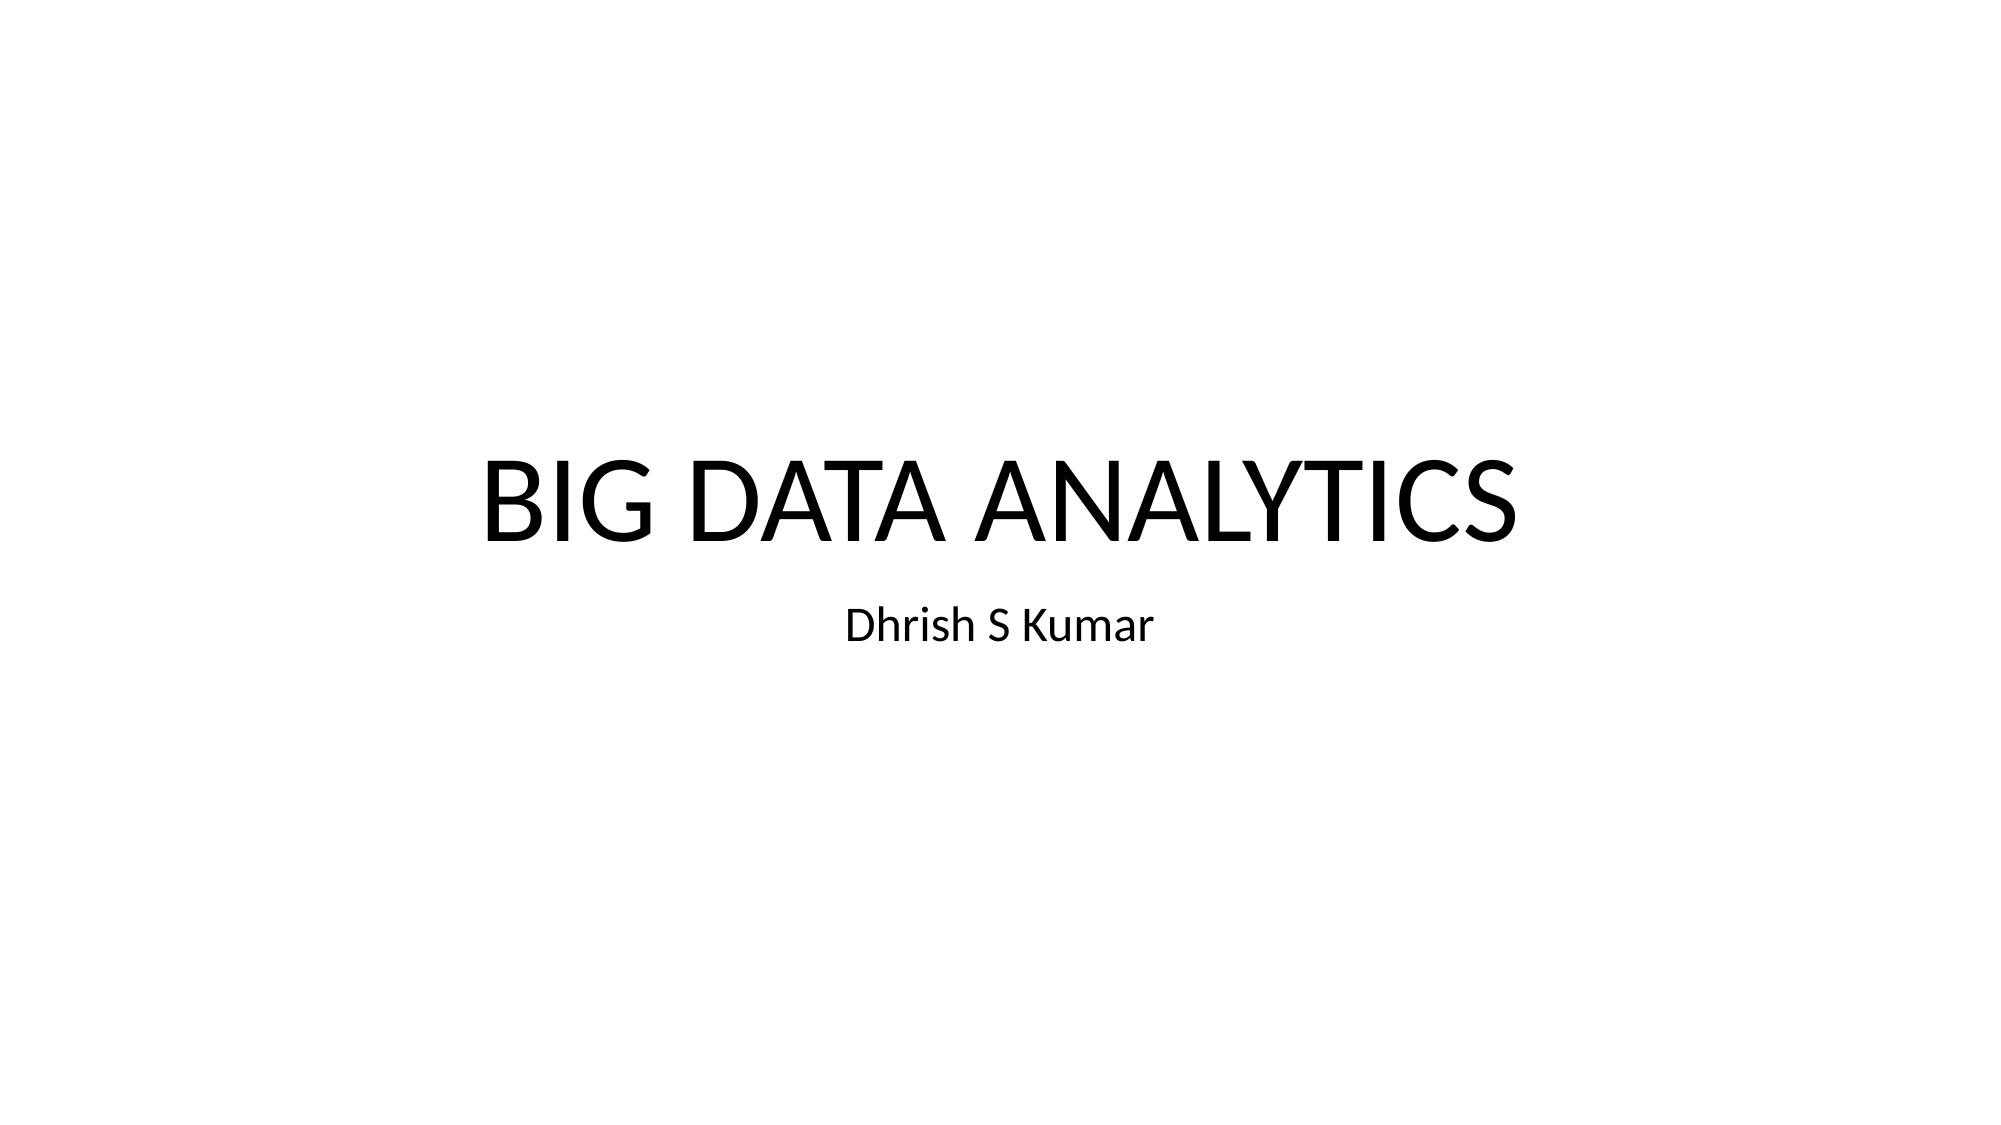

# BIG DATA ANALYTICS
Dhrish S Kumar